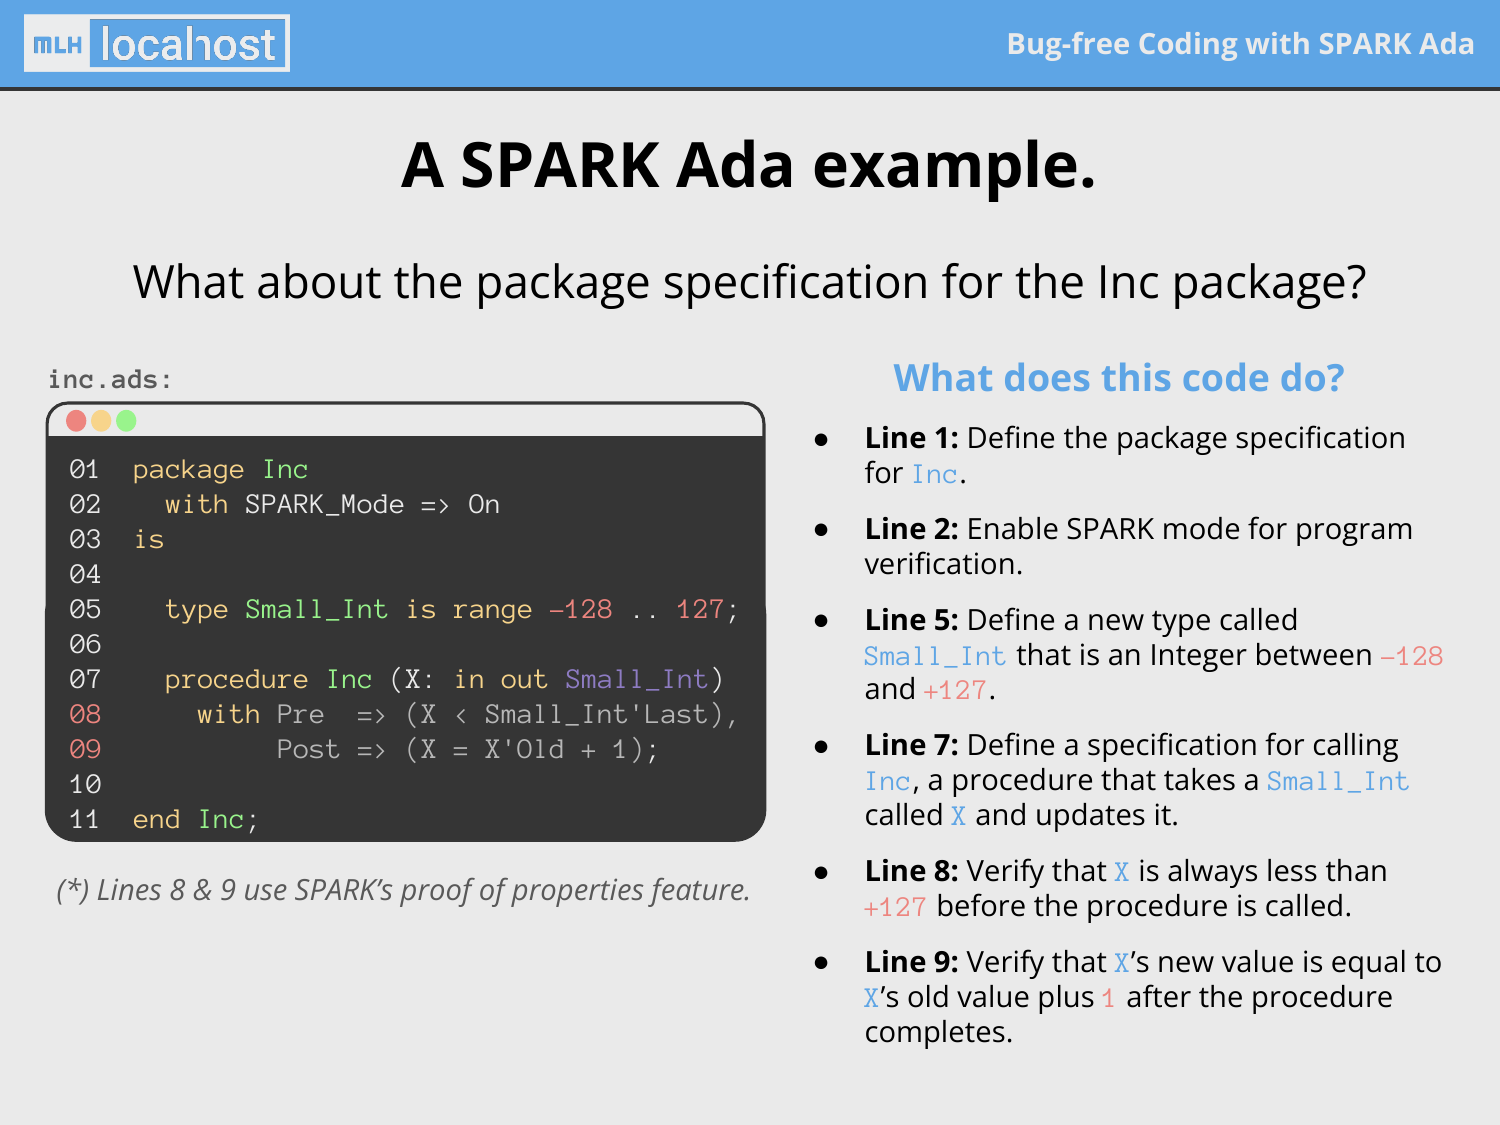

A SPARK Ada example.
What about the package specification for the Inc package?
What does this code do?
Line 1: Define the package specification for Inc.
Line 2: Enable SPARK mode for program verification.
Line 5: Define a new type called Small_Int that is an Integer between -128 and +127.
Line 7: Define a specification for calling Inc, a procedure that takes a Small_Int called X and updates it.
Line 8: Verify that X is always less than +127 before the procedure is called.
Line 9: Verify that X’s new value is equal to X’s old value plus 1 after the procedure completes.
inc.ads:
01
02
03
04
05
06

01
02
03
04
05
06
07
08
09
10
11
package Inc
  with SPARK_Mode => On
is

  type Small_Int is range -128 .. 127;

  procedure Inc (X: in out Small_Int)
    with Pre  => (X < Small_Int'Last),
         Post => (X = X'Old + 1);

end Inc;
(*) Lines 8 & 9 use SPARK’s proof of properties feature.